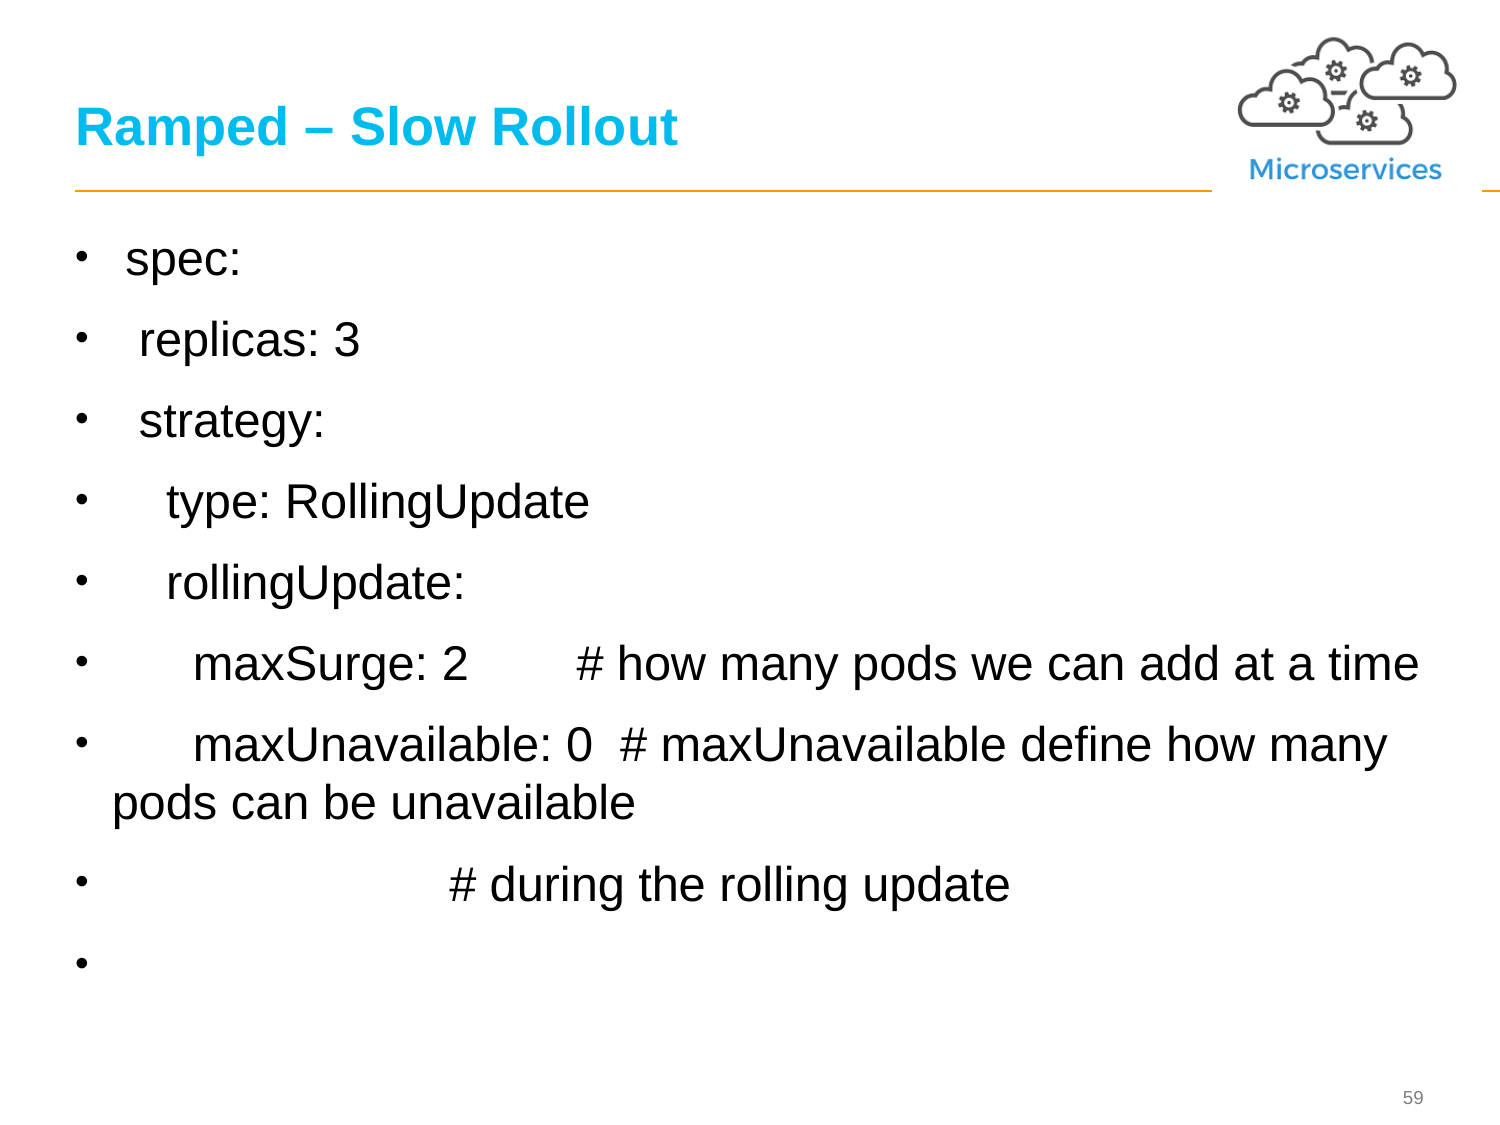

# Ramped – Slow Rollout
 spec:
  replicas: 3
  strategy:
    type: RollingUpdate
    rollingUpdate:
      maxSurge: 2        # how many pods we can add at a time
      maxUnavailable: 0  # maxUnavailable define how many pods can be unavailable
                         # during the rolling update